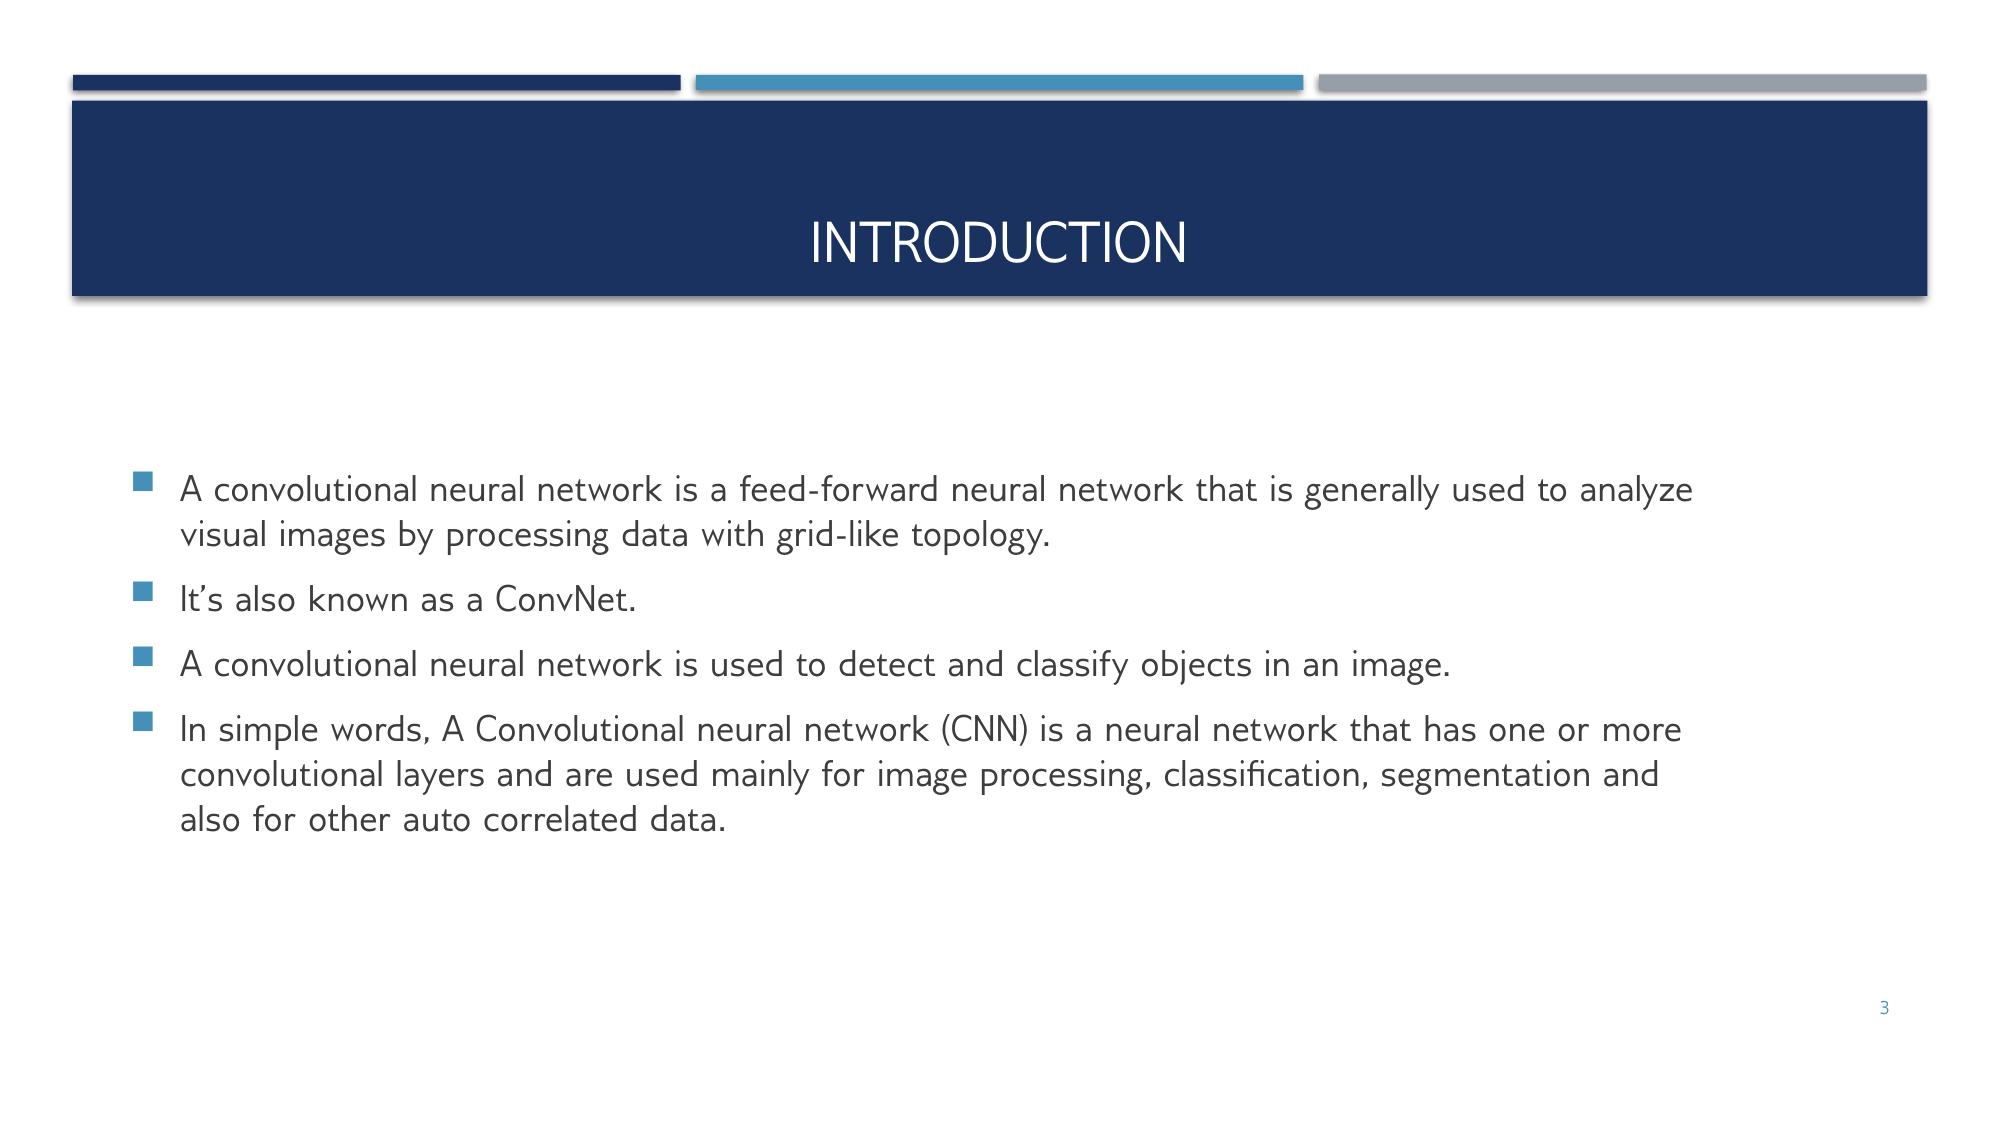

# Introduction
A convolutional neural network is a feed-forward neural network that is generally used to analyze visual images by processing data with grid-like topology.
It’s also known as a ConvNet.
A convolutional neural network is used to detect and classify objects in an image.
In simple words, A Convolutional neural network (CNN) is a neural network that has one or more convolutional layers and are used mainly for image processing, classification, segmentation and also for other auto correlated data.
3